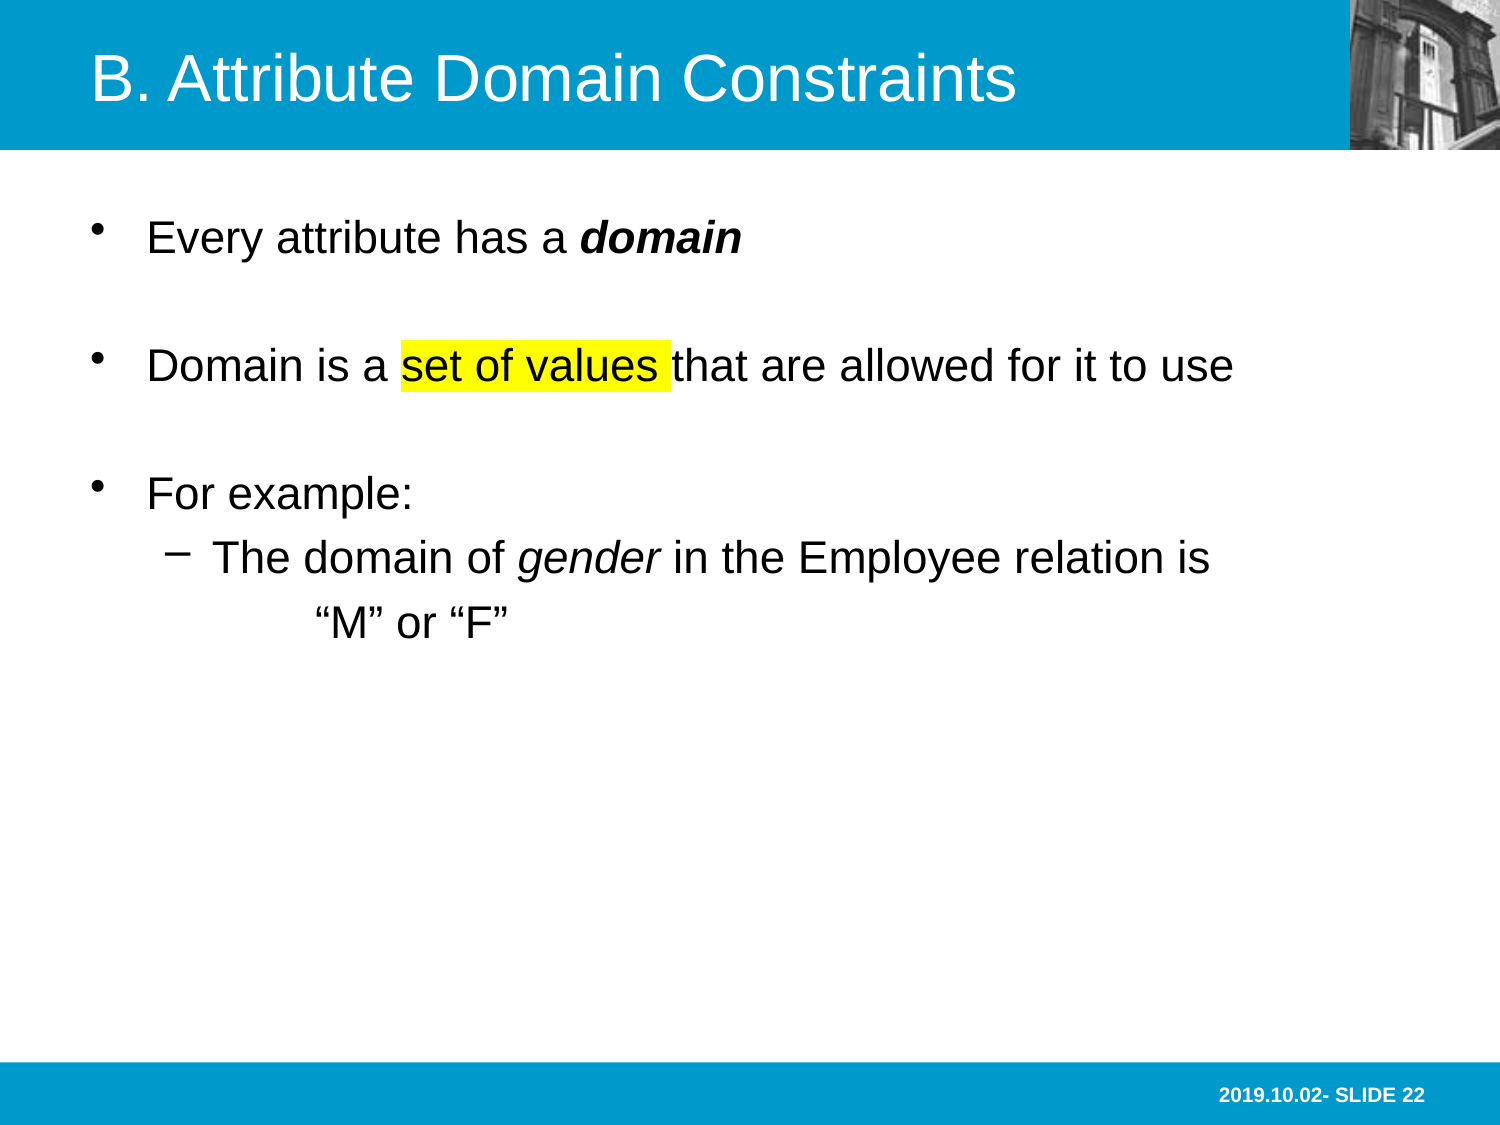

# B. Attribute Domain Constraints
Every attribute has a domain

Domain is a set of values that are allowed for it to use

For example:
The domain of gender in the Employee relation is
	“M” or “F”